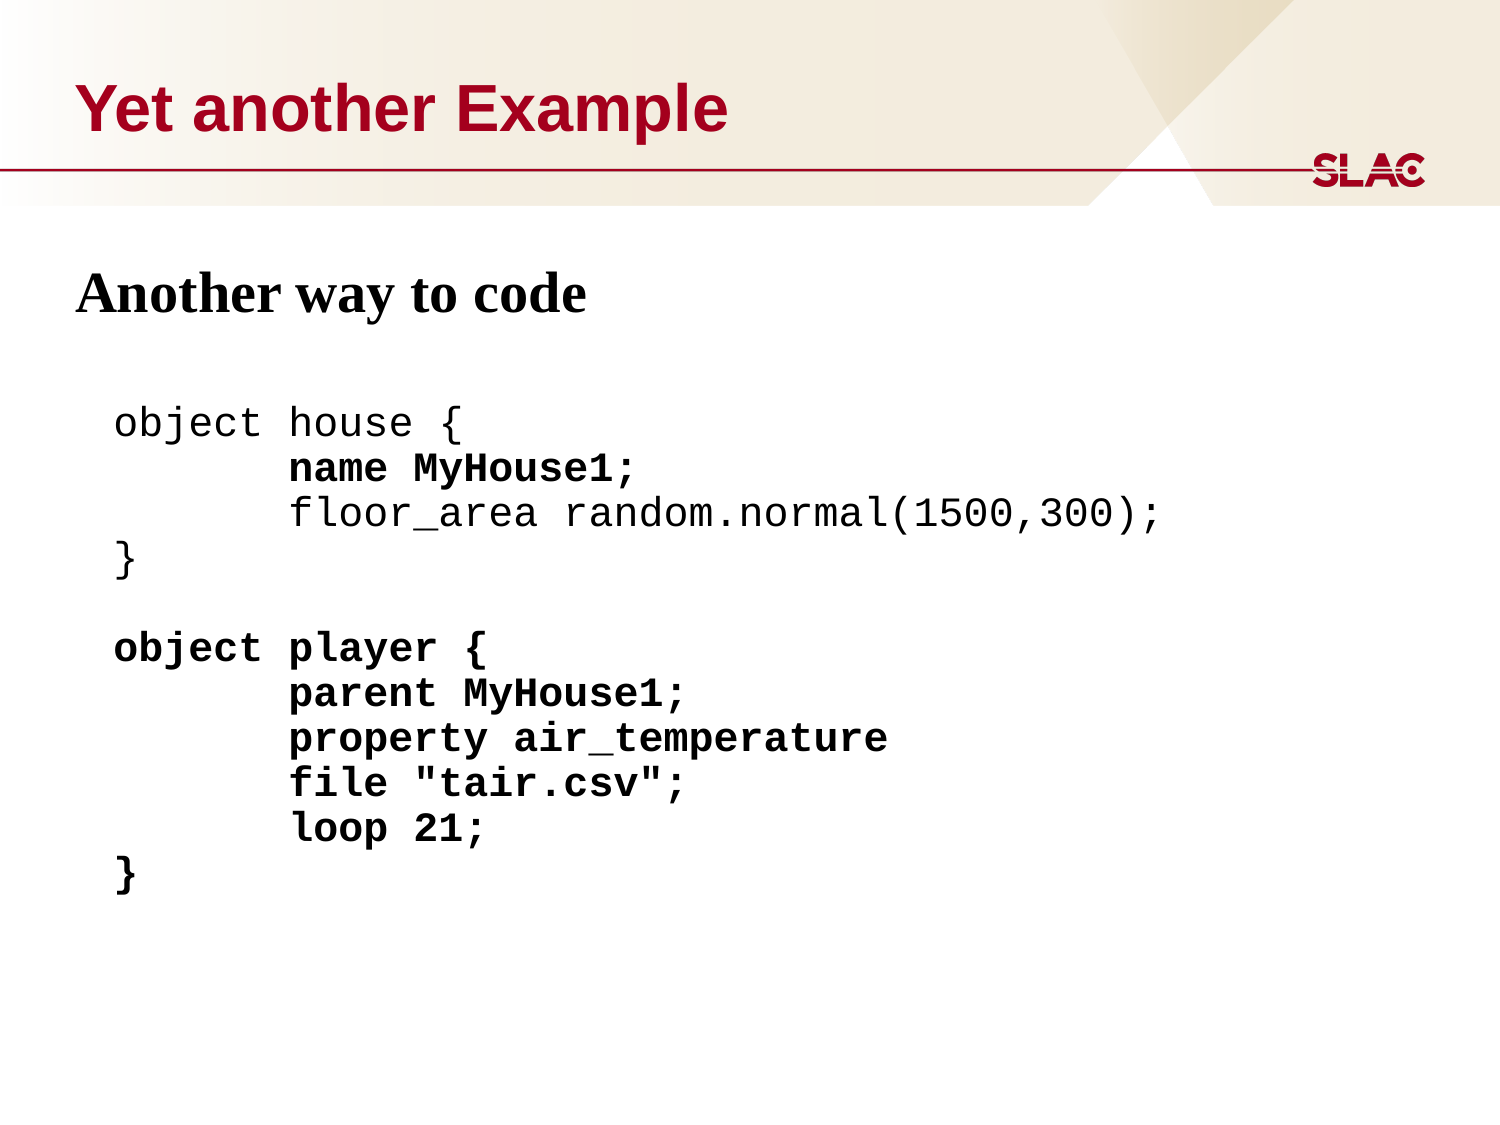

# Yet another Example
Another way to code

object house {
       name MyHouse1;
       floor_area random.normal(1500,300);
}

object player {
       parent MyHouse1;
       property air_temperature
       file "tair.csv";
       loop 21;
}